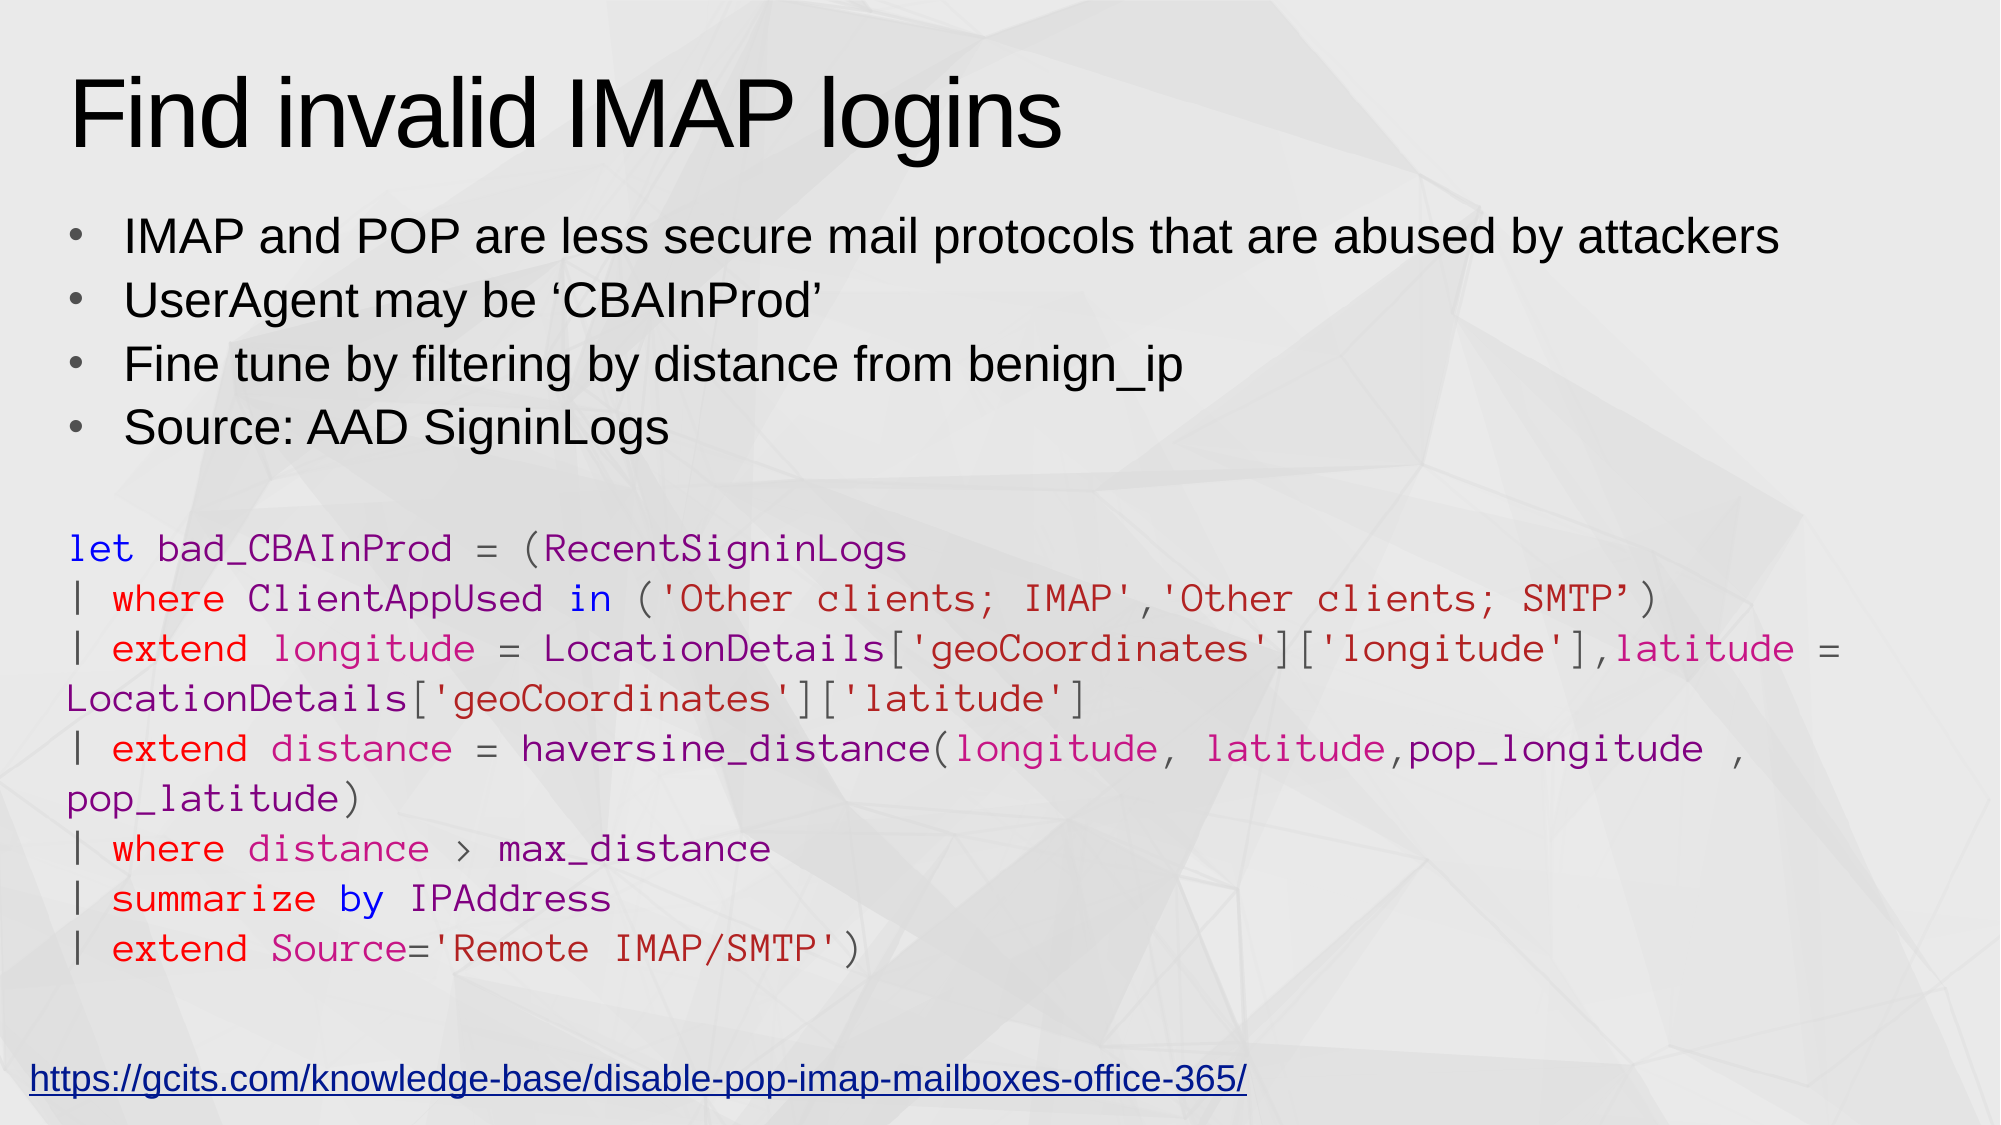

# Find invalid IMAP logins
IMAP and POP are less secure mail protocols that are abused by attackers
UserAgent may be ‘CBAInProd’
Fine tune by filtering by distance from benign_ip
Source: AAD SigninLogs

let bad_CBAInProd = (RecentSigninLogs
| where ClientAppUsed in ('Other clients; IMAP','Other clients; SMTP’)
| extend longitude = LocationDetails['geoCoordinates']['longitude'],latitude = LocationDetails['geoCoordinates']['latitude']
| extend distance = haversine_distance(longitude, latitude,pop_longitude , pop_latitude)
| where distance > max_distance
| summarize by IPAddress
| extend Source='Remote IMAP/SMTP')

https://gcits.com/knowledge-base/disable-pop-imap-mailboxes-office-365/